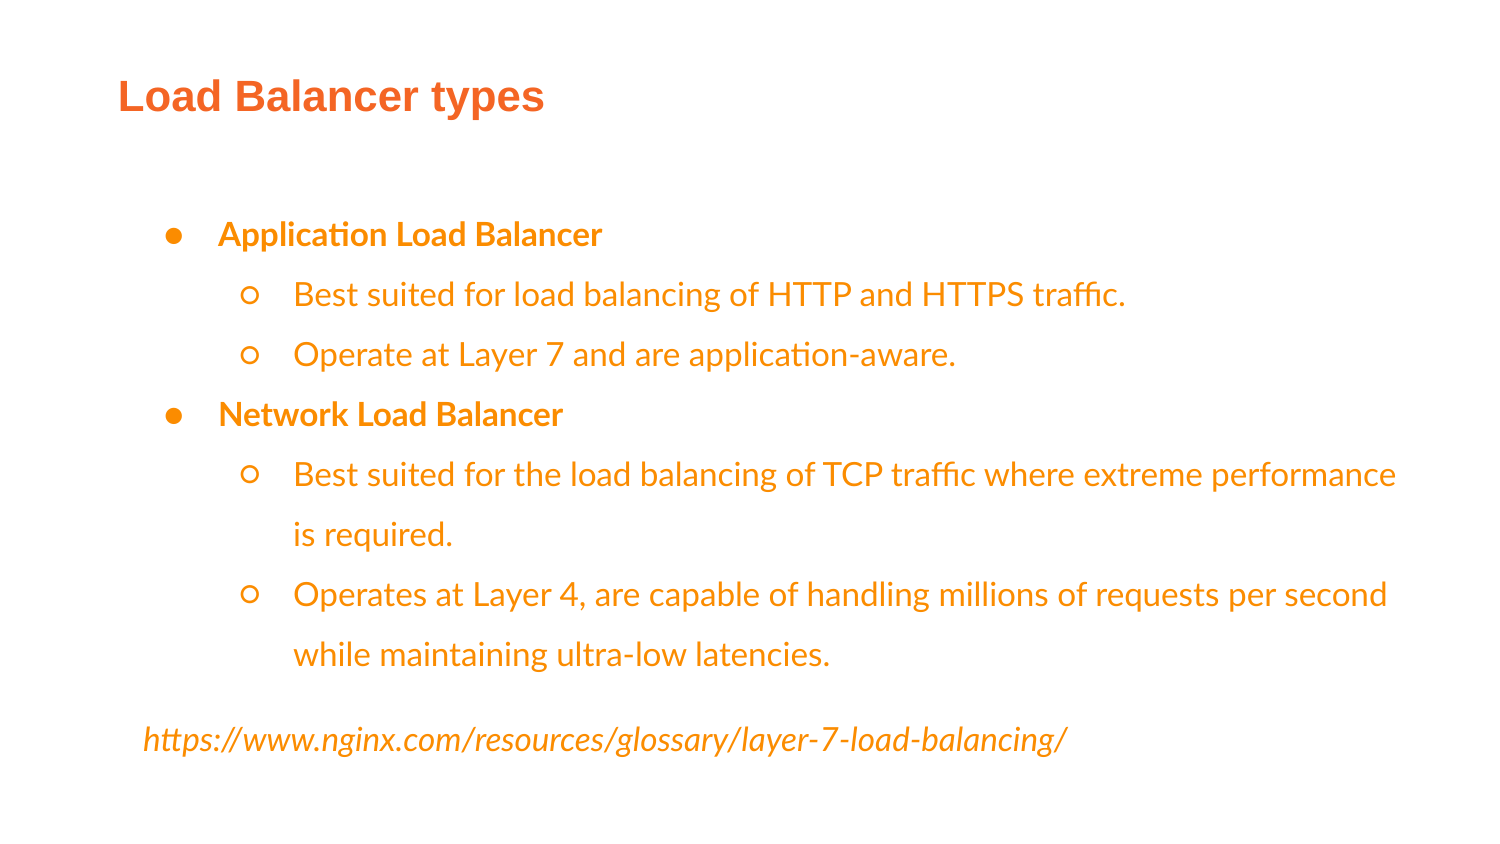

Load Balancer types
Application Load Balancer
Best suited for load balancing of HTTP and HTTPS traffic.
Operate at Layer 7 and are application-aware.
Network Load Balancer
Best suited for the load balancing of TCP traffic where extreme performance is required.
Operates at Layer 4, are capable of handling millions of requests per second while maintaining ultra-low latencies.
https://www.nginx.com/resources/glossary/layer-7-load-balancing/